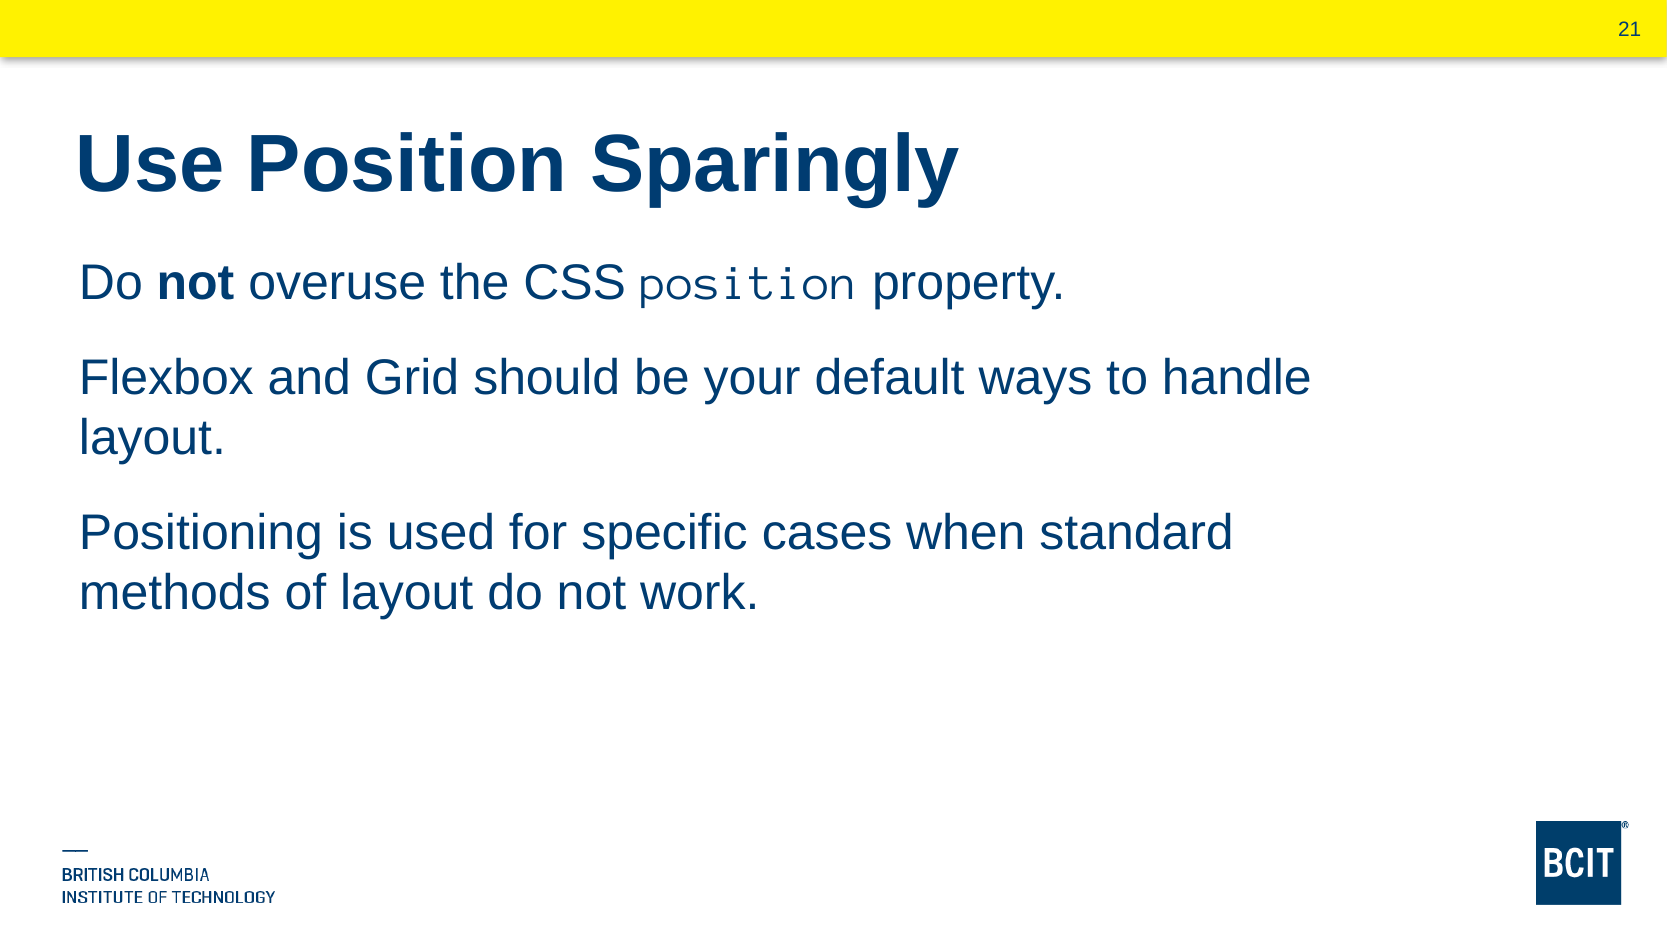

# Use Position Sparingly
Do not overuse the CSS position property.
Flexbox and Grid should be your default ways to handle layout.
Positioning is used for specific cases when standard methods of layout do not work.